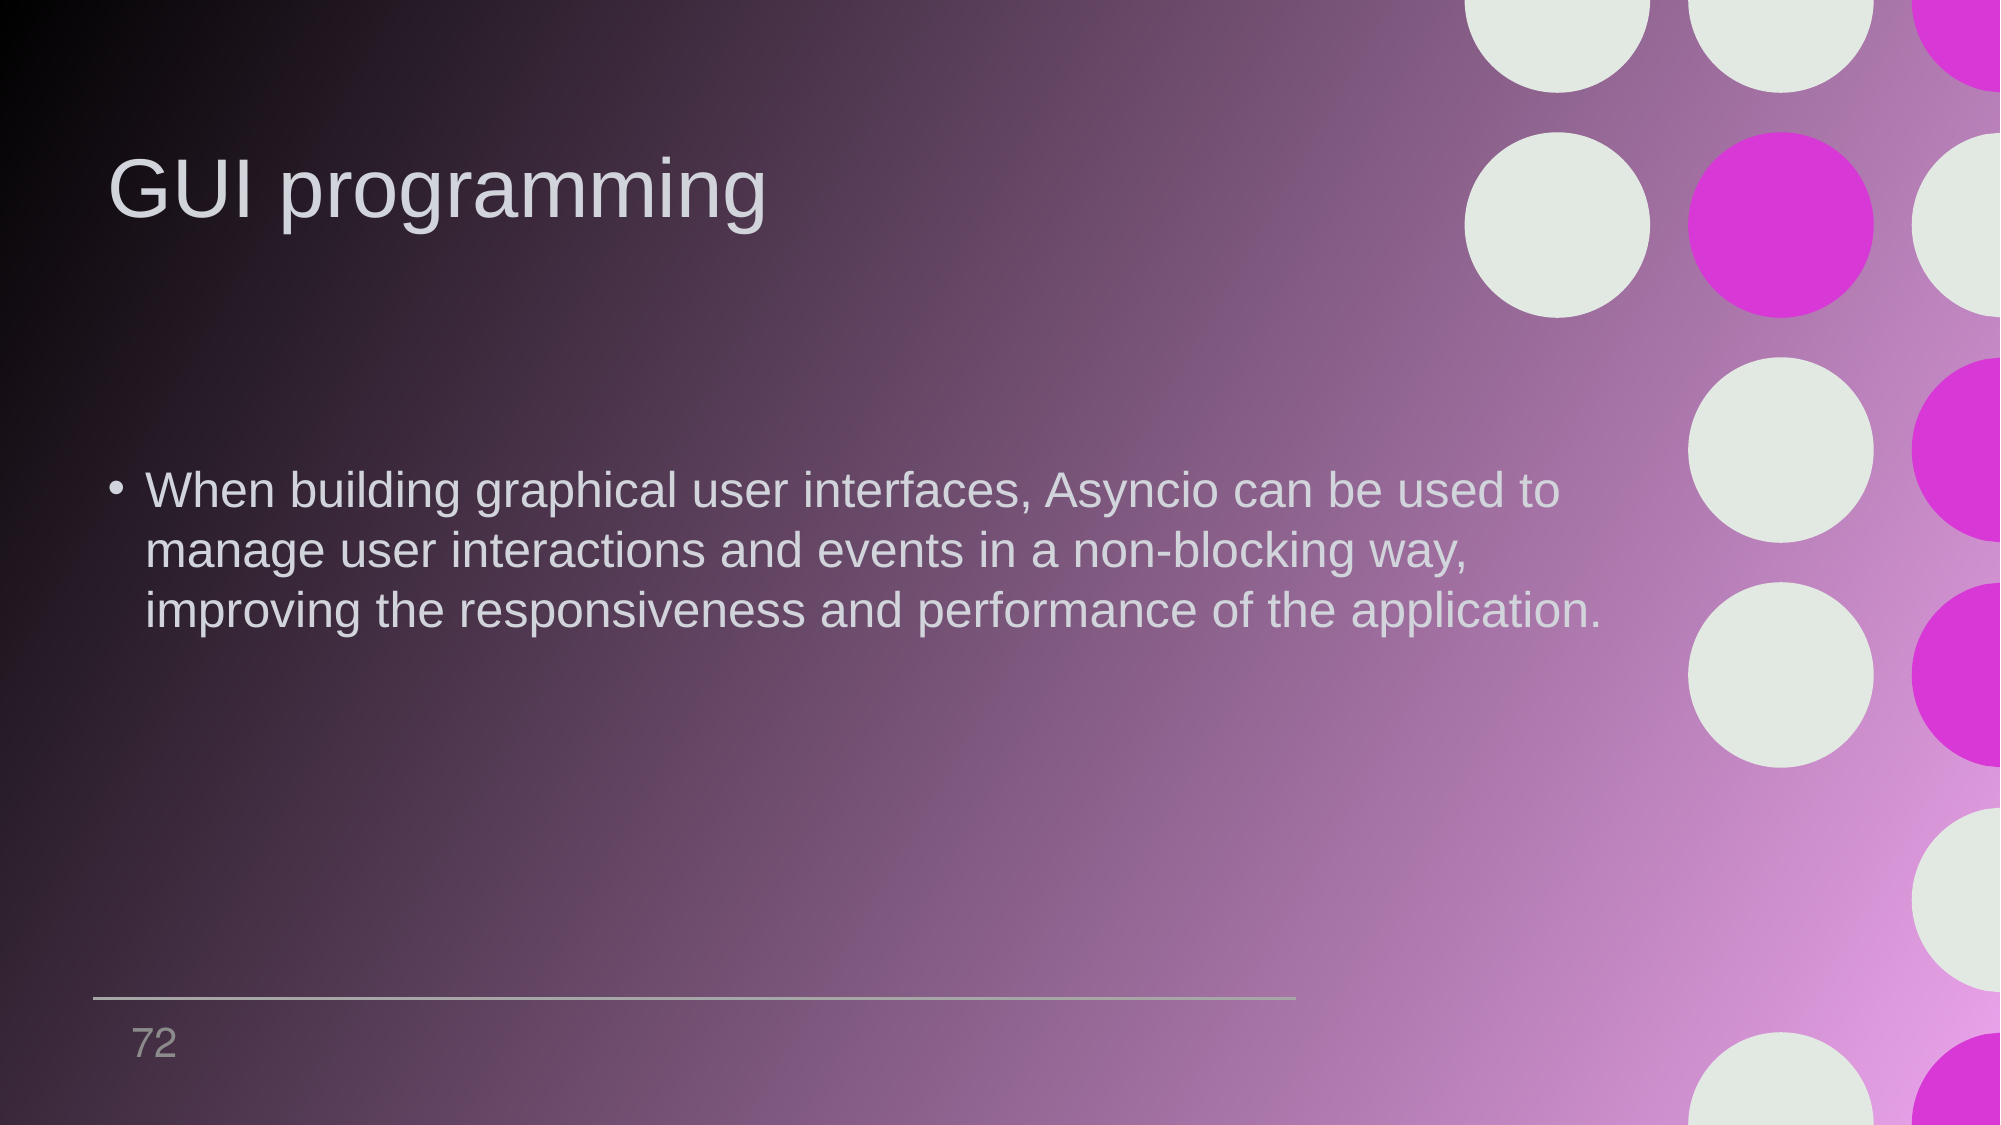

# GUI programming
When building graphical user interfaces, Asyncio can be used to manage user interactions and events in a non-blocking way, improving the responsiveness and performance of the application.

72